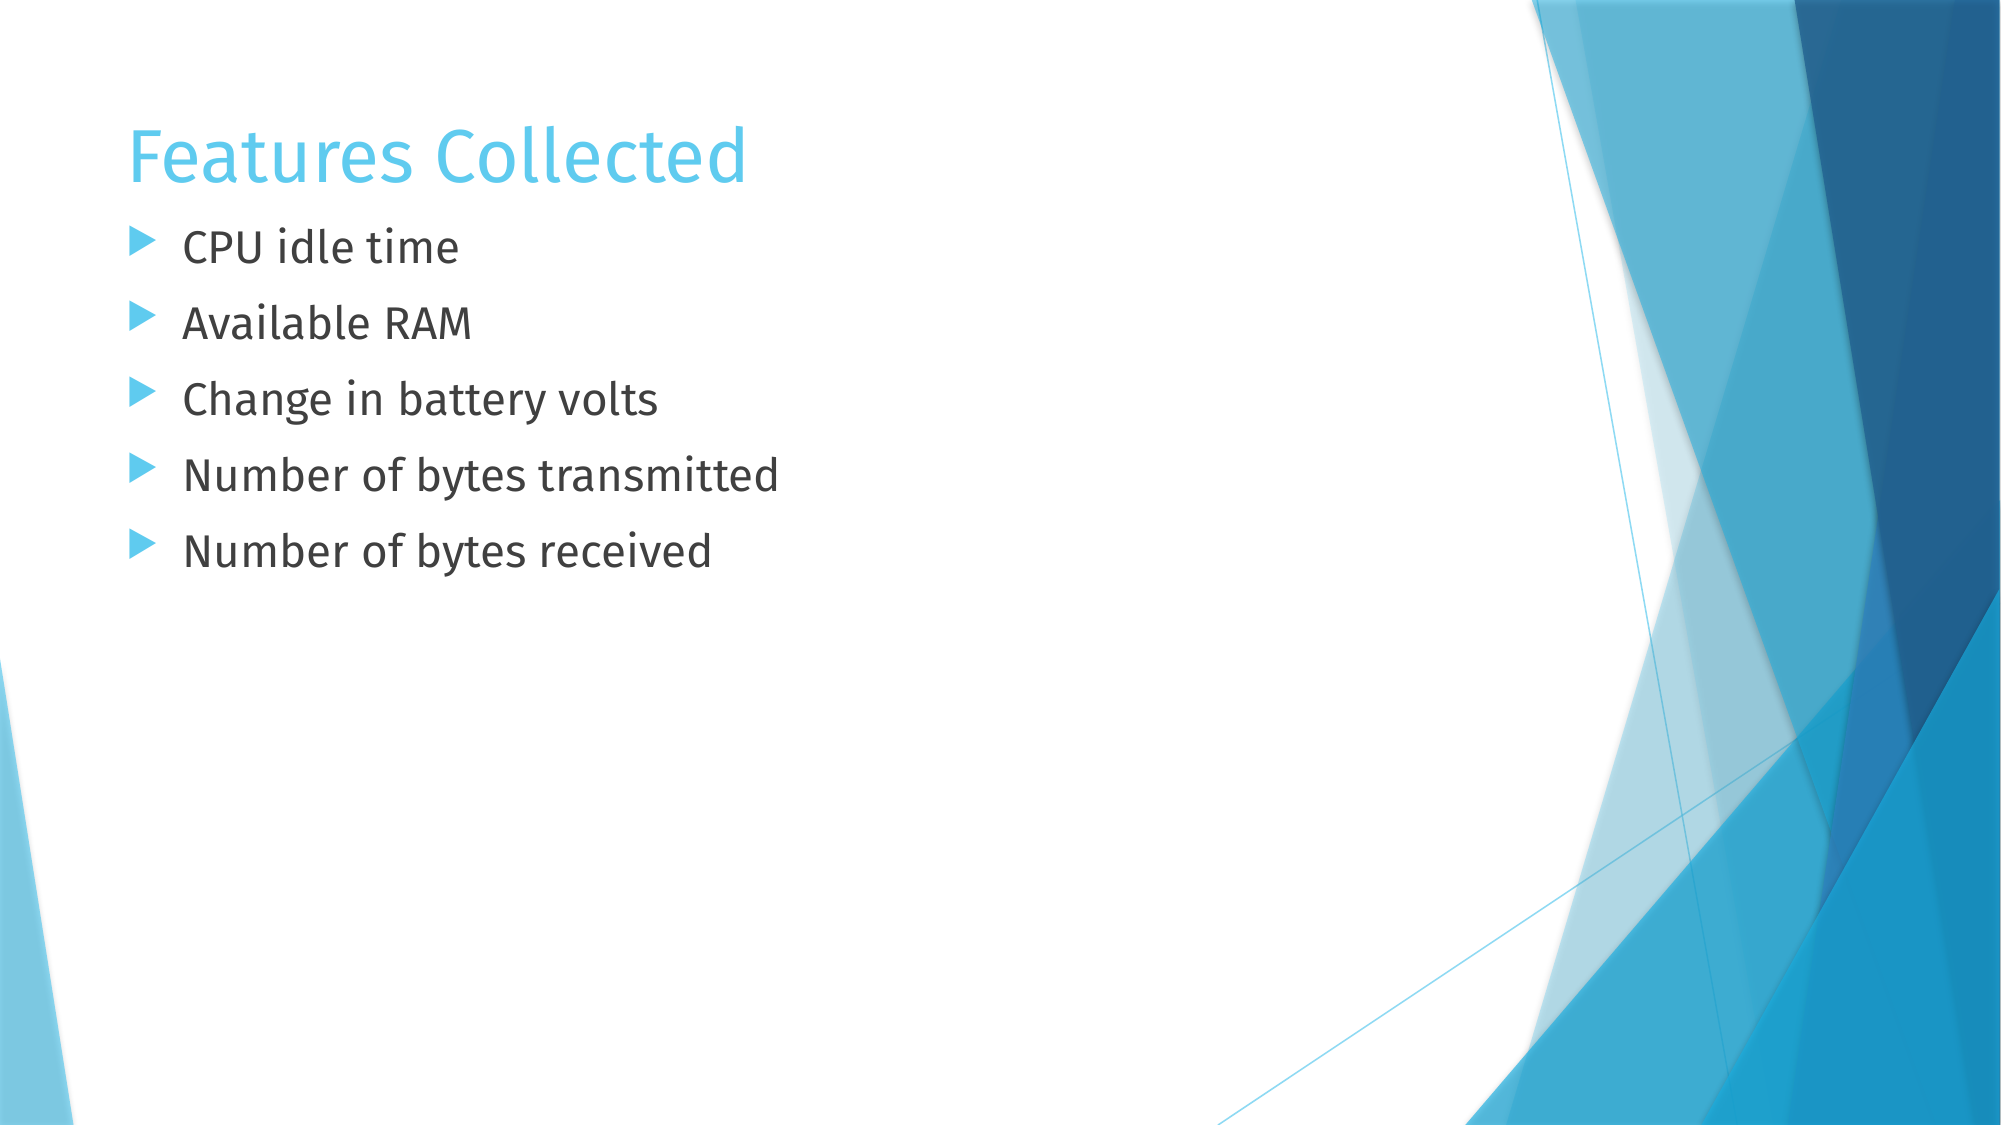

# Features Collected
CPU idle time
Available RAM
Change in battery volts
Number of bytes transmitted
Number of bytes received